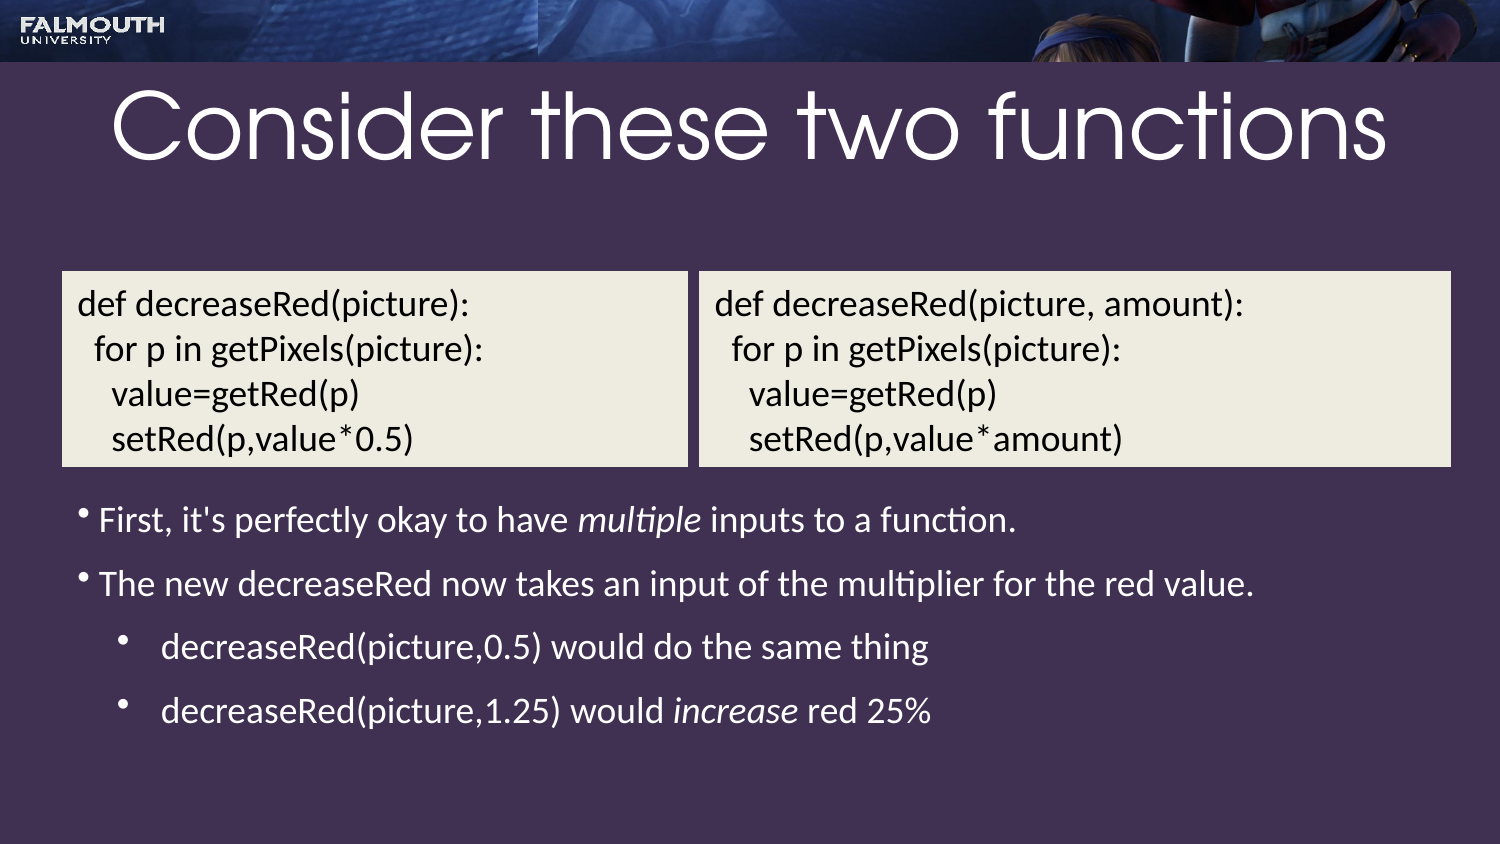

# Consider these two functions
def decreaseRed(picture):
  for p in getPixels(picture):
    value=getRed(p)
    setRed(p,value*0.5)
def decreaseRed(picture, amount):
  for p in getPixels(picture):
    value=getRed(p)
    setRed(p,value*amount)
 First, it's perfectly okay to have multiple inputs to a function.
 The new decreaseRed now takes an input of the multiplier for the red value.
 decreaseRed(picture,0.5) would do the same thing
 decreaseRed(picture,1.25) would increase red 25%